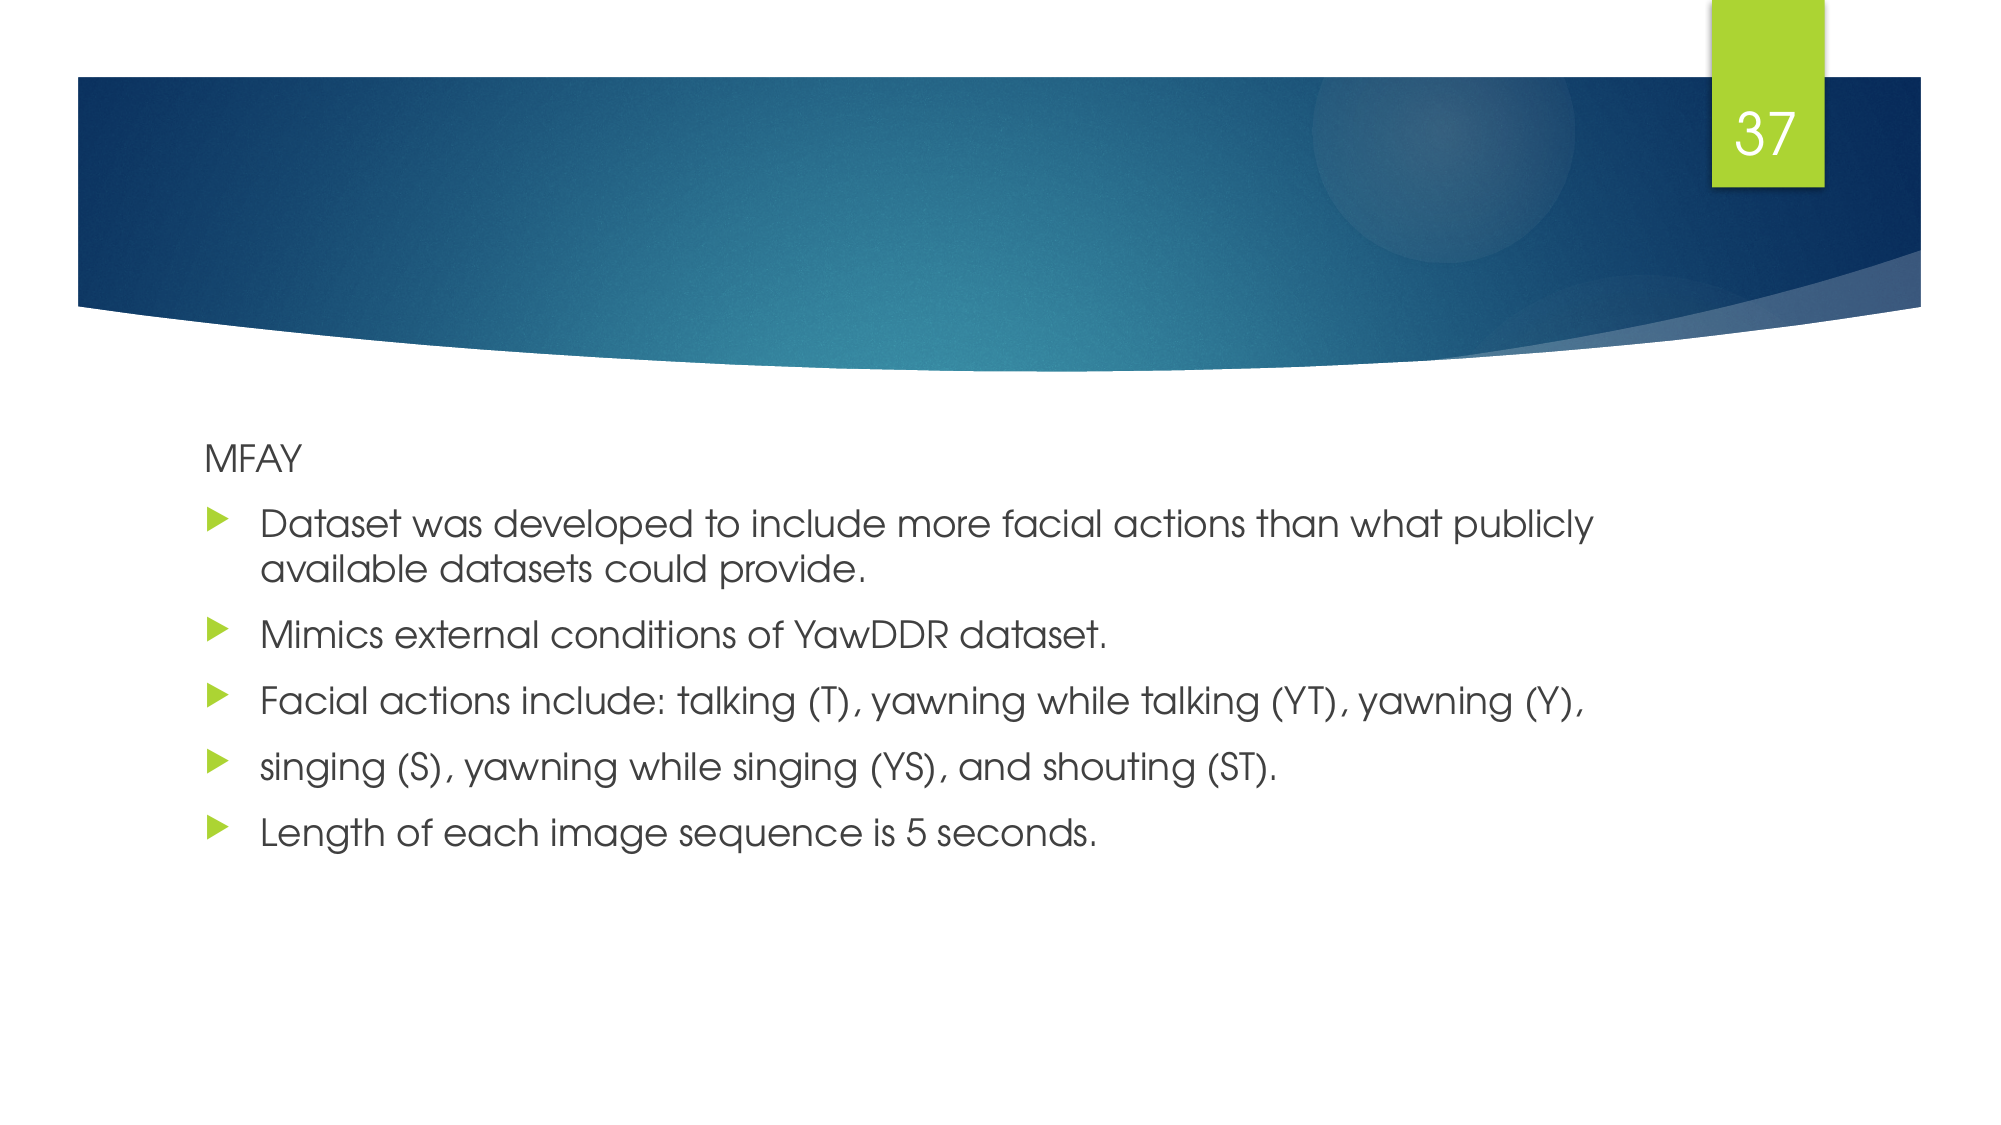

37
#
MFAY
Dataset was developed to include more facial actions than what publicly available datasets could provide.
Mimics external conditions of YawDDR dataset.
Facial actions include: talking (T), yawning while talking (YT), yawning (Y),
singing (S), yawning while singing (YS), and shouting (ST).
Length of each image sequence is 5 seconds.